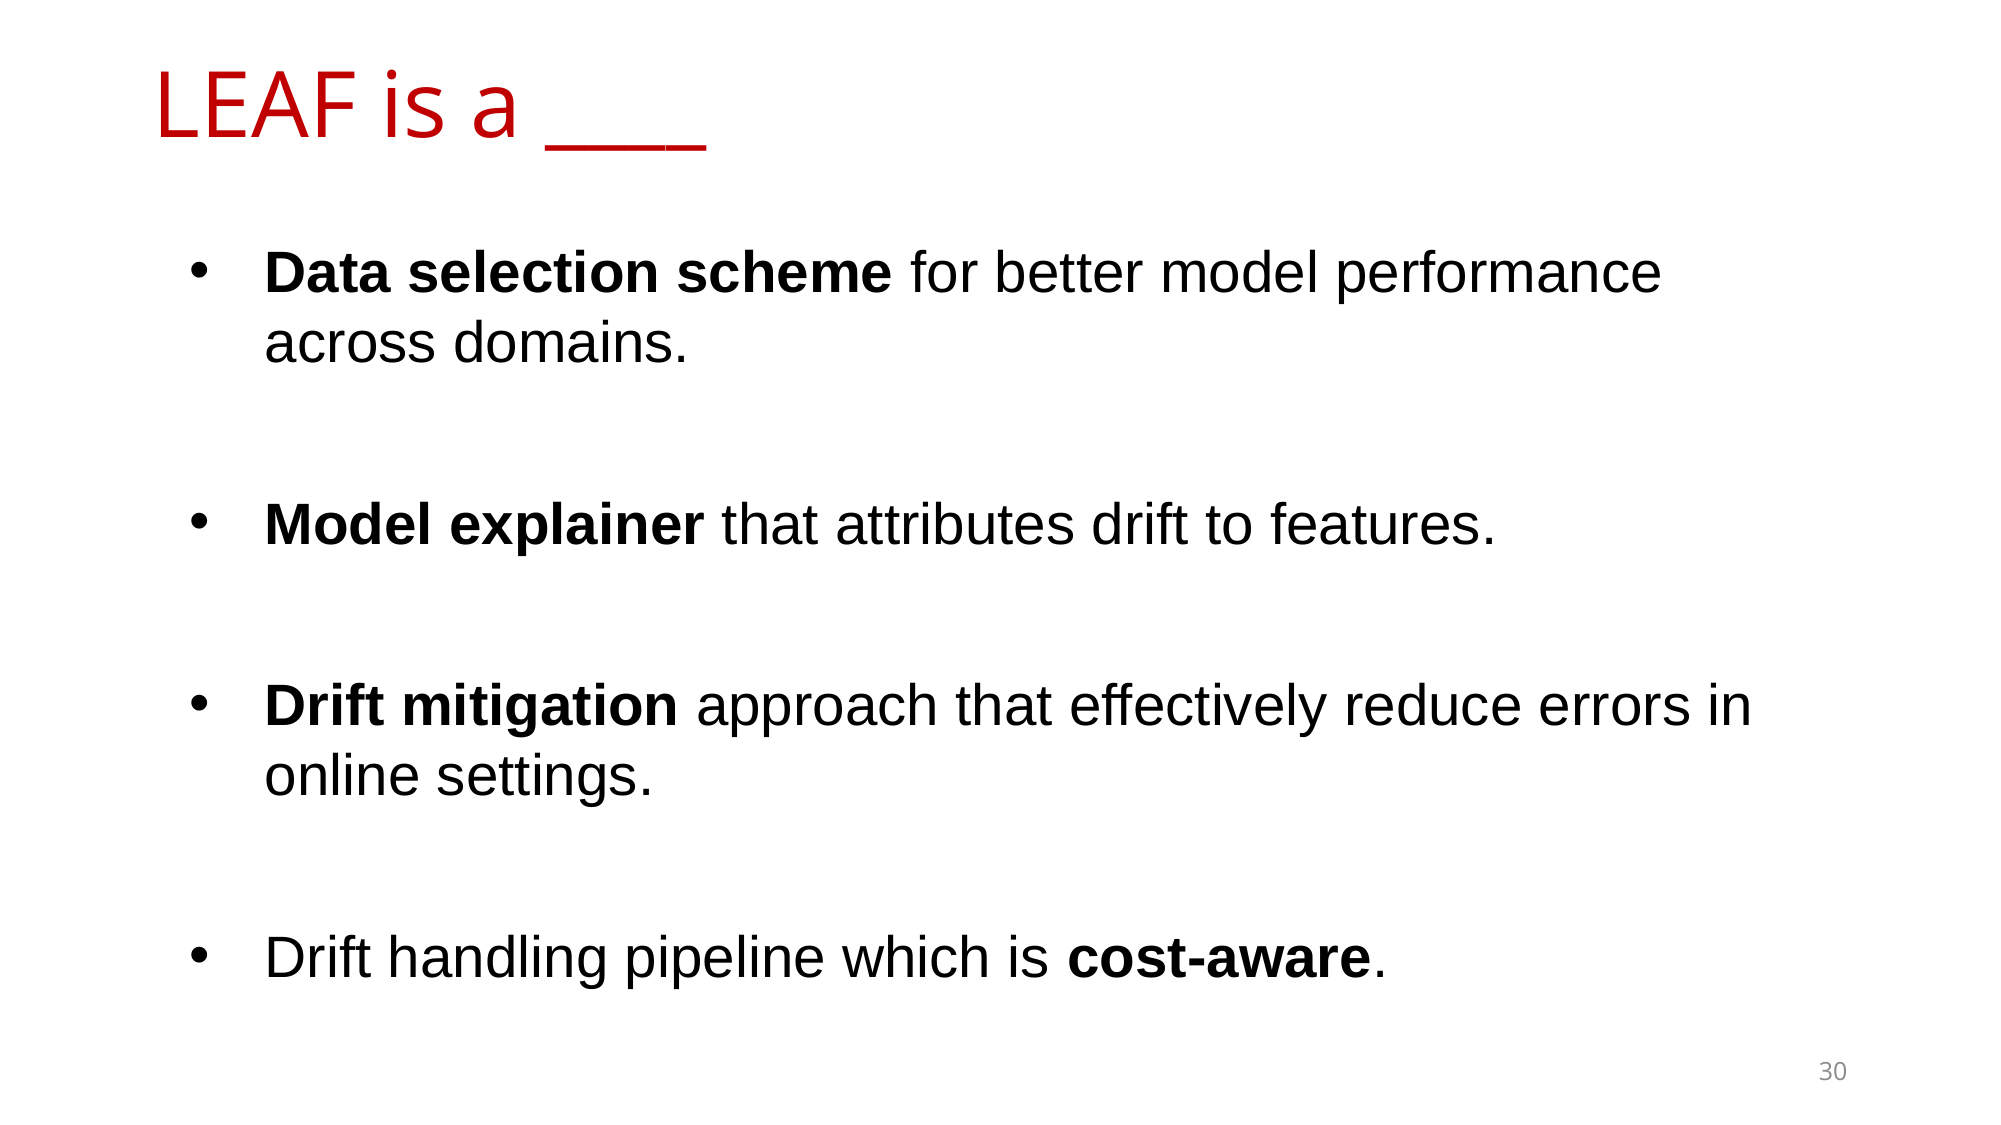

# LEAF is a ____
Data selection scheme for better model performance across domains.

Model explainer that attributes drift to features.

Drift mitigation approach that effectively reduce errors in online settings.

Drift handling pipeline which is cost-aware.
30